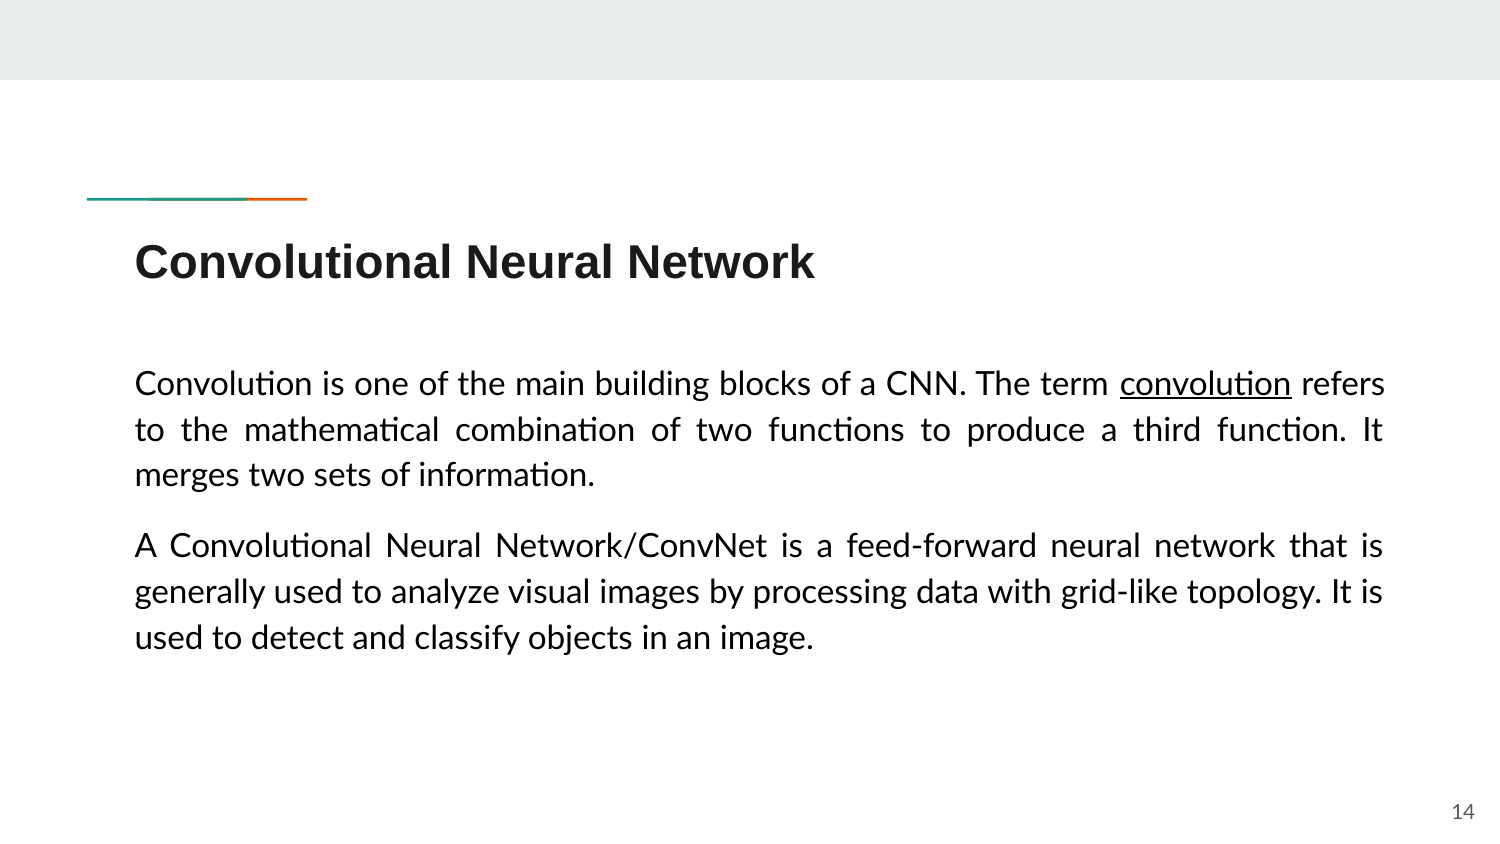

# Convolutional Neural Network
Convolution is one of the main building blocks of a CNN. The term convolution refers to the mathematical combination of two functions to produce a third function. It merges two sets of information.
A Convolutional Neural Network/ConvNet is a feed-forward neural network that is generally used to analyze visual images by processing data with grid-like topology. It is used to detect and classify objects in an image.
14